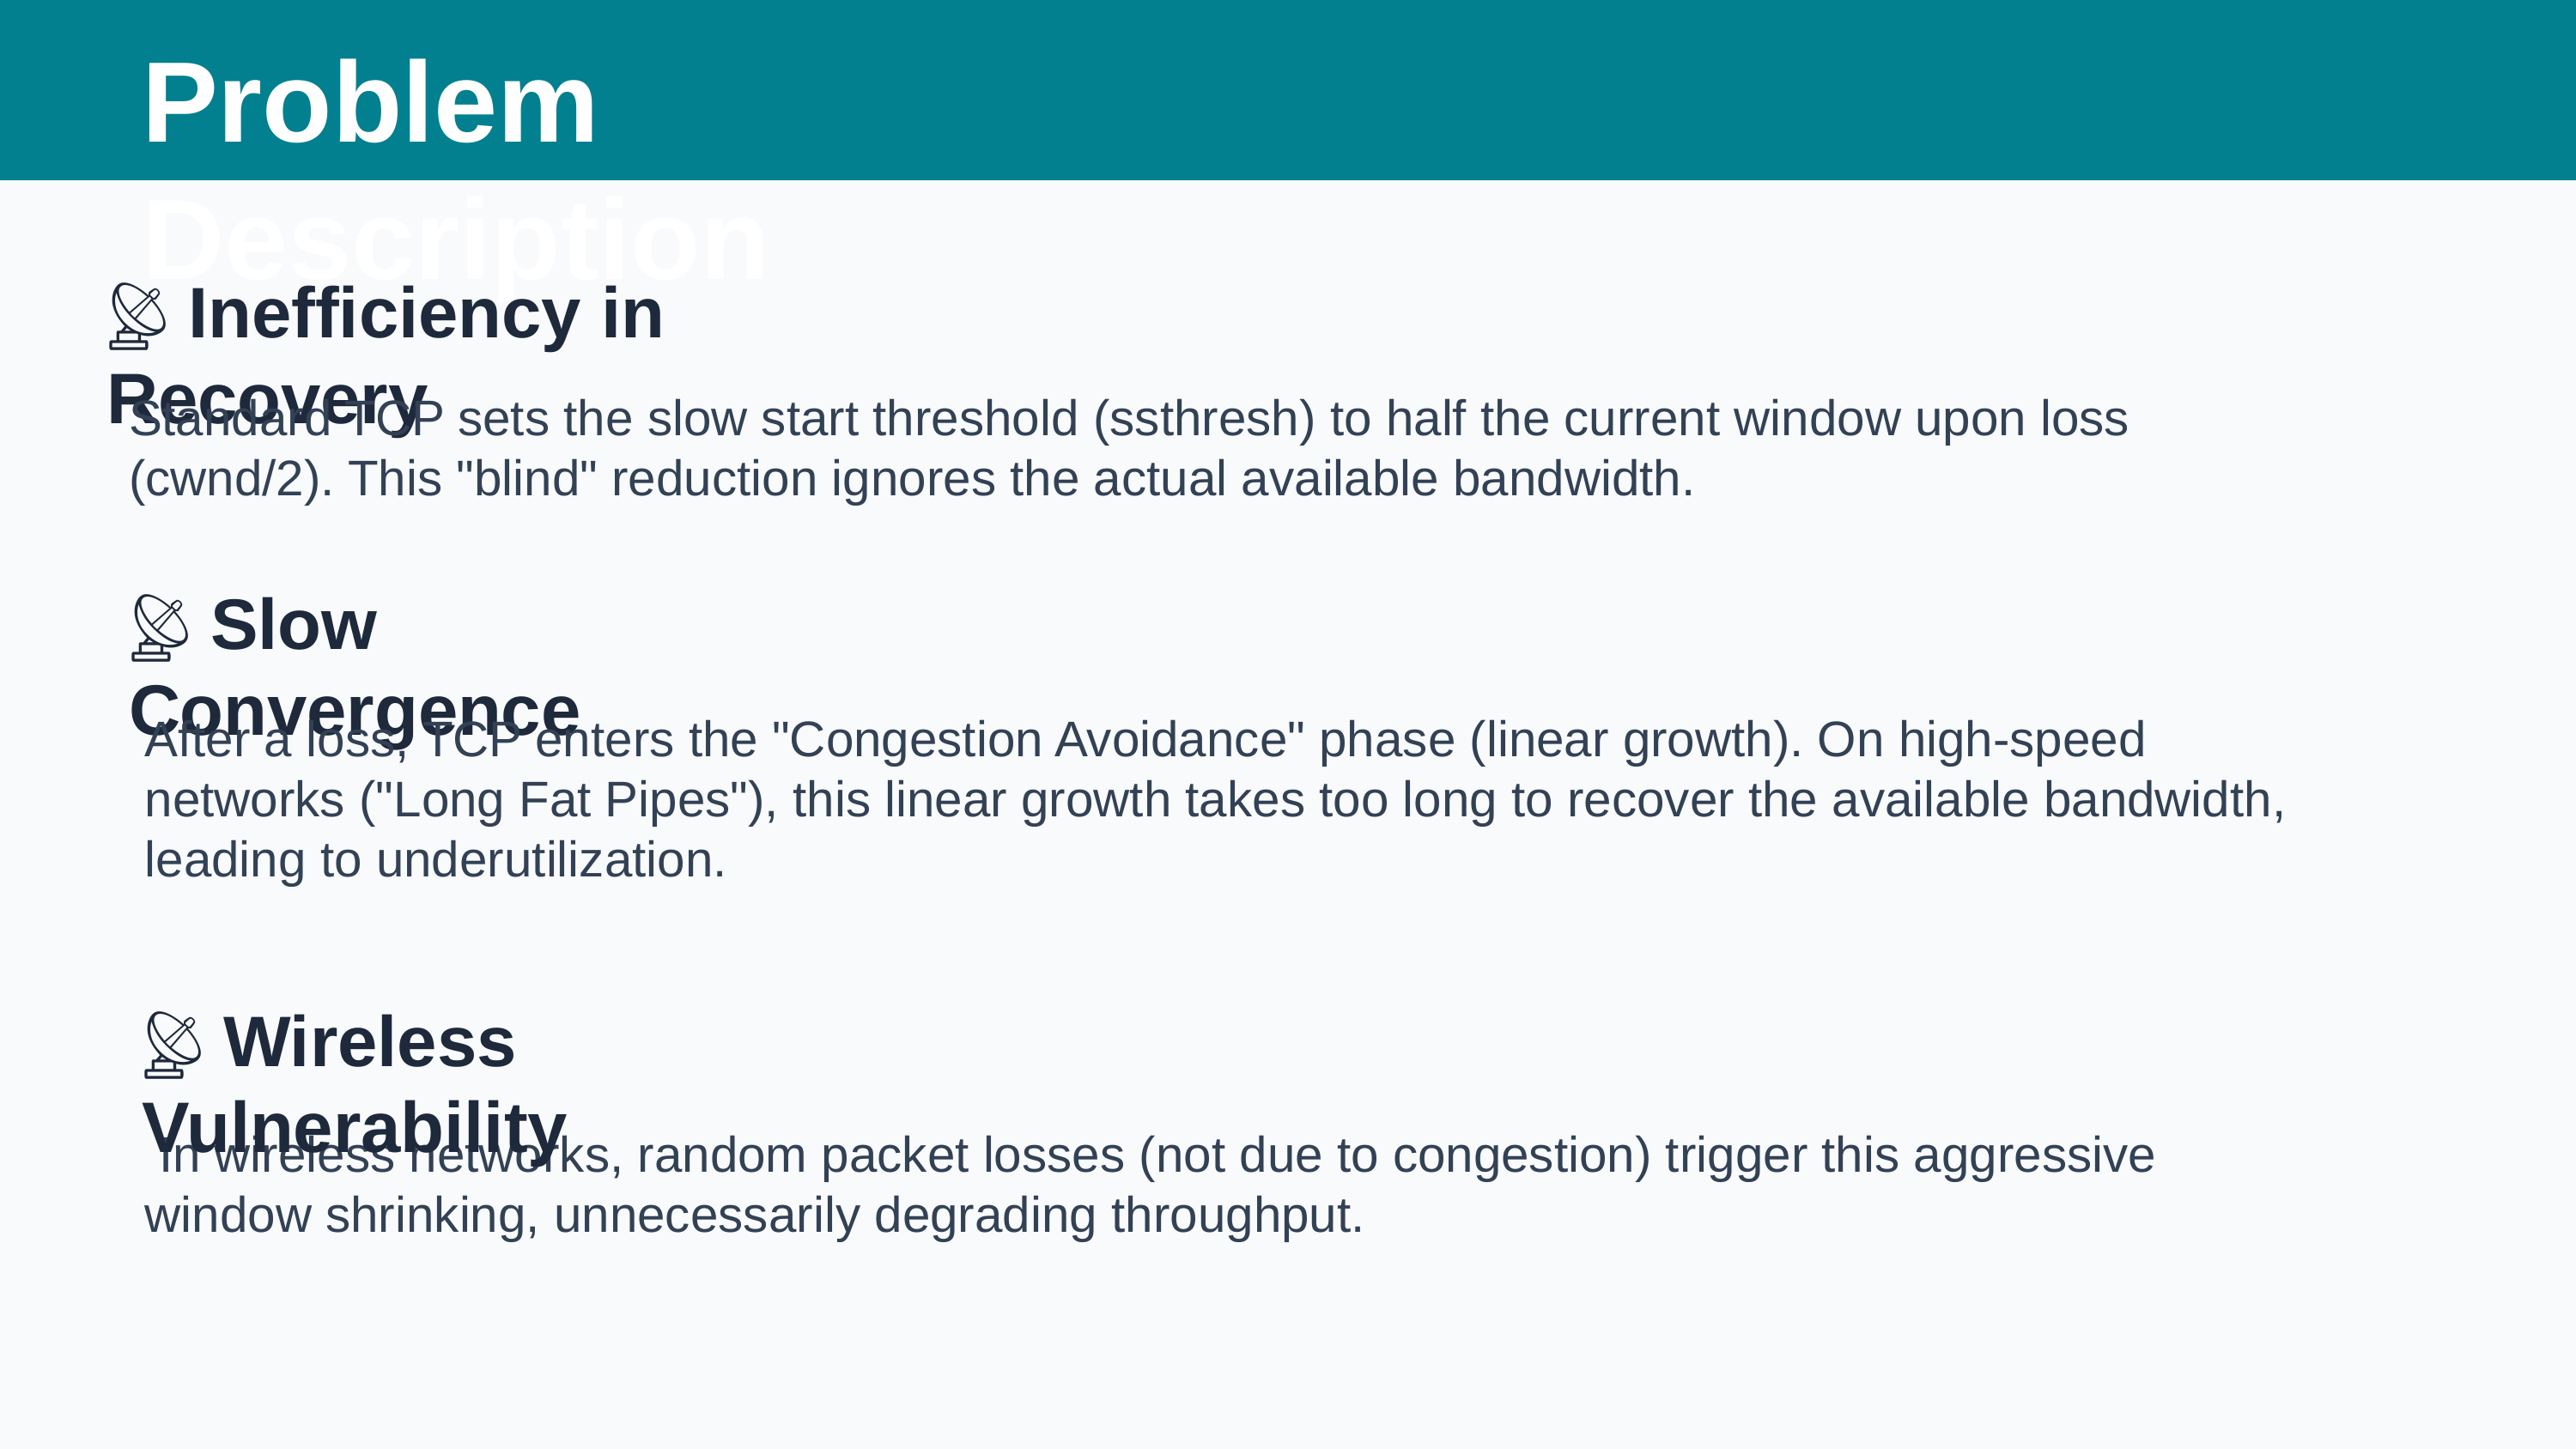

Problem Description
📡 Inefficiency in Recovery
Standard TCP sets the slow start threshold (ssthresh) to half the current window upon loss (cwnd/2). This "blind" reduction ignores the actual available bandwidth.
📡 Slow Convergence
After a loss, TCP enters the "Congestion Avoidance" phase (linear growth). On high-speed networks ("Long Fat Pipes"), this linear growth takes too long to recover the available bandwidth, leading to underutilization.
📡 Wireless Vulnerability
 In wireless networks, random packet losses (not due to congestion) trigger this aggressive window shrinking, unnecessarily degrading throughput.